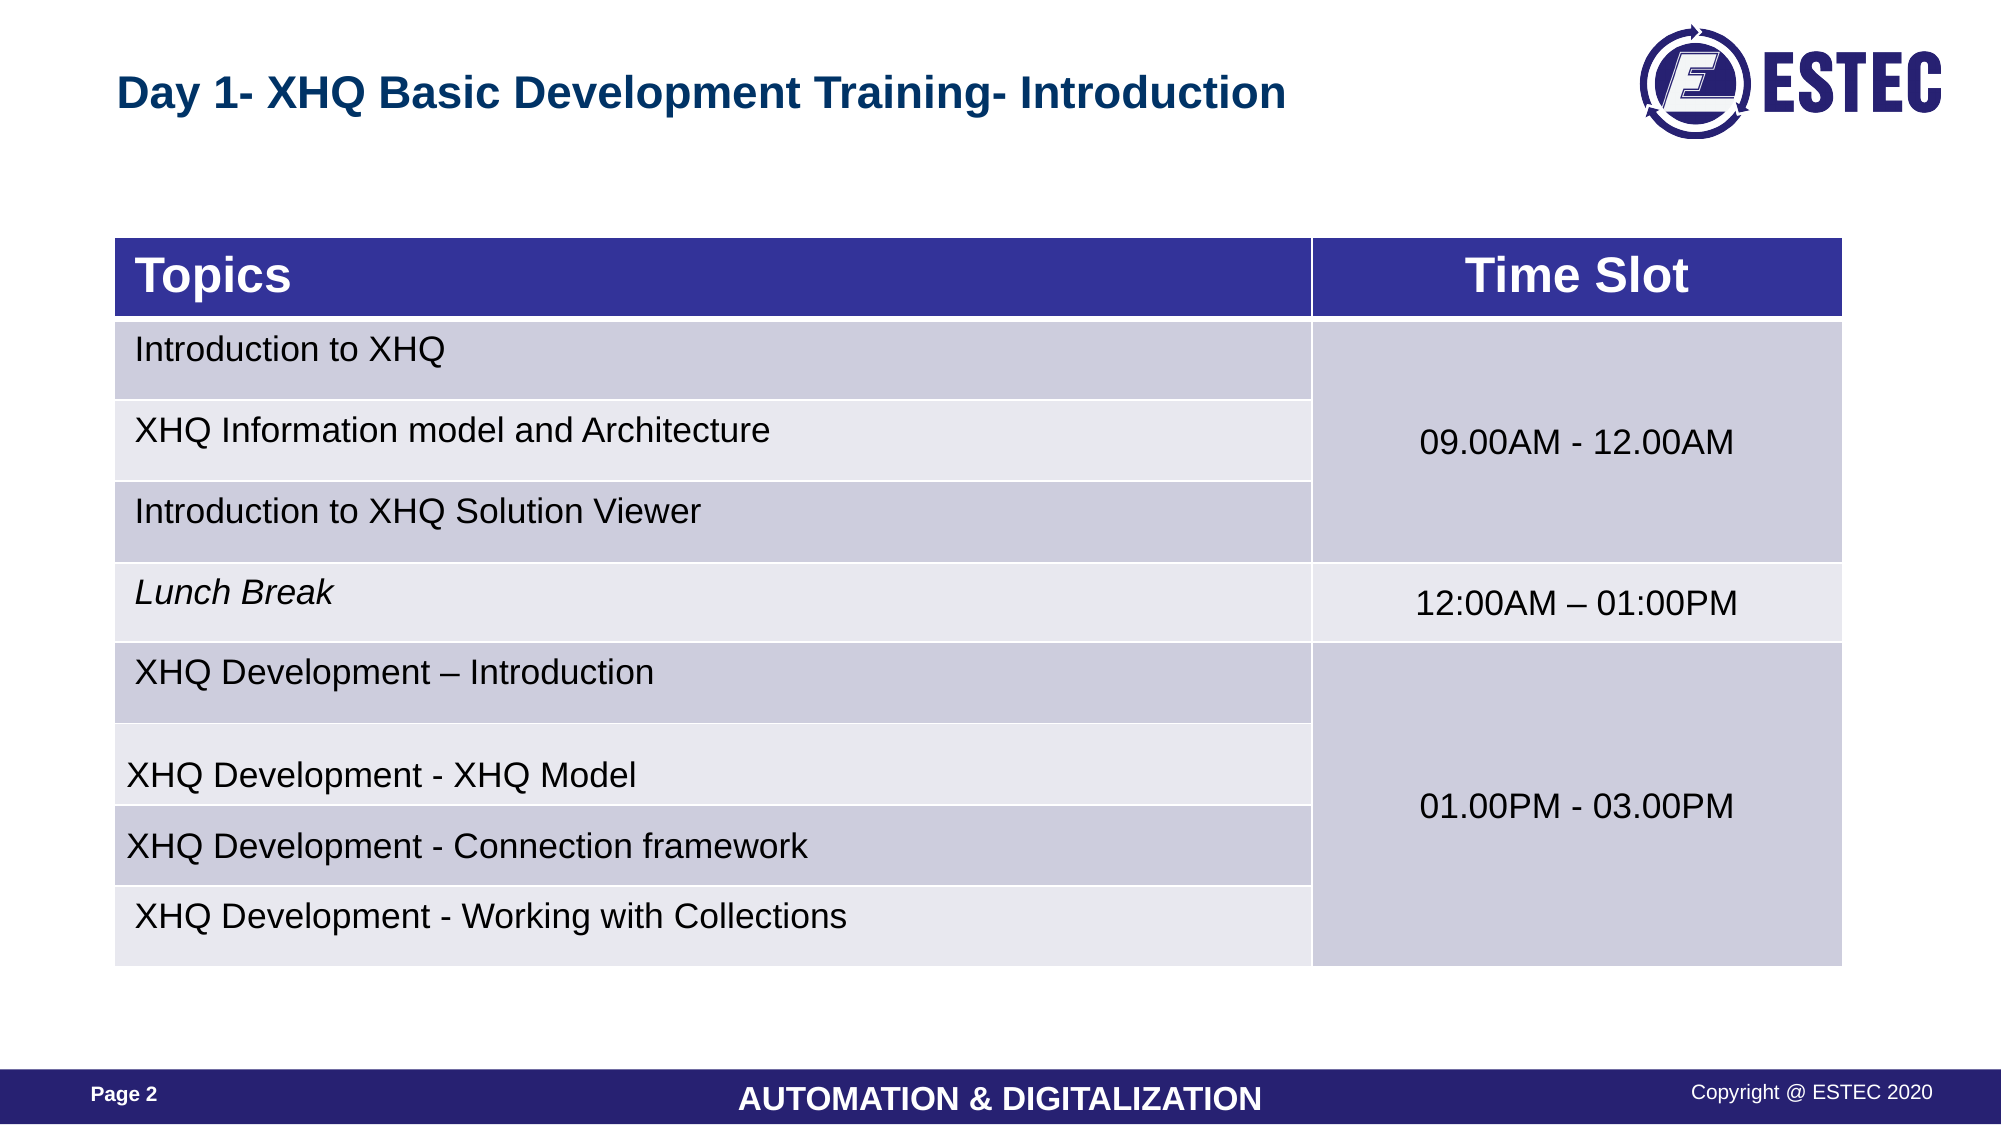

Day 1- XHQ Basic Development Training- Introduction
| Topics | Time Slot |
| --- | --- |
| Introduction to XHQ | 09.00AM - 12.00AM |
| XHQ Information model and Architecture |  |
| Introduction to XHQ Solution Viewer |  |
| Lunch Break | 12:00AM – 01:00PM |
| XHQ Development – Introduction | 01.00PM - 03.00PM |
| XHQ Development - XHQ Model |  |
| XHQ Development - Connection framework |  |
| XHQ Development - Working with Collections |  |